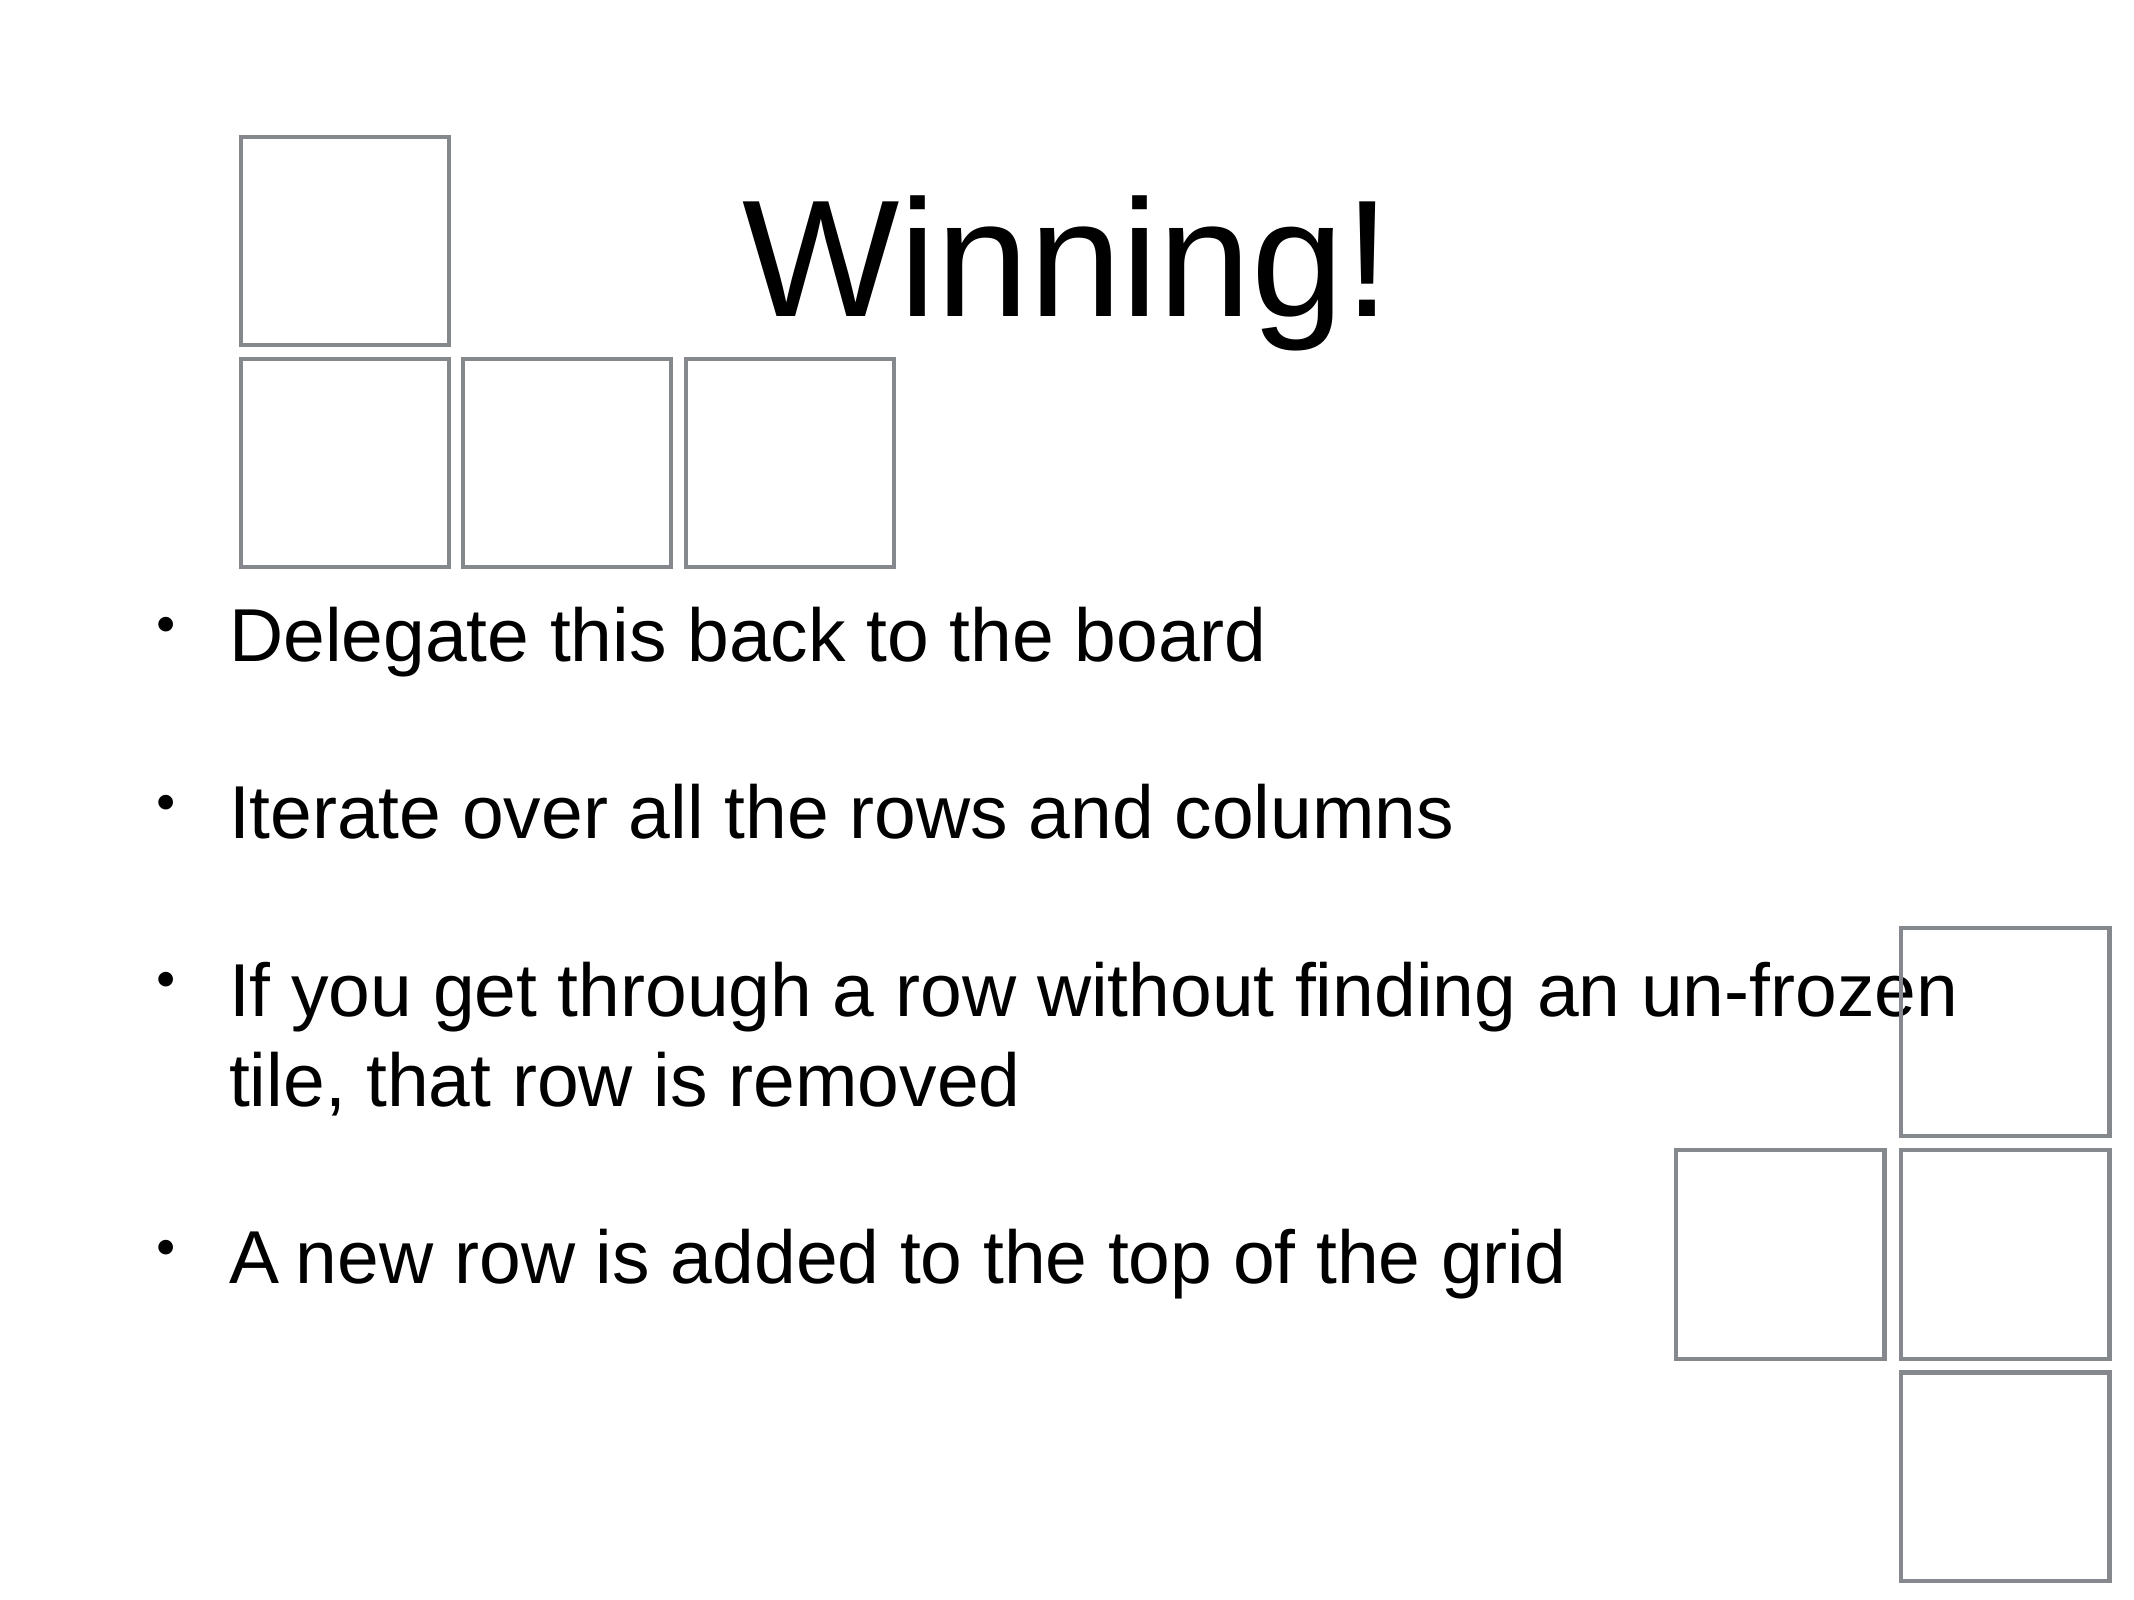

# Winning!

Delegate this back to the board
Iterate over all the rows and columns
If you get through a row without finding an un-frozen tile, that row is removed
A new row is added to the top of the grid